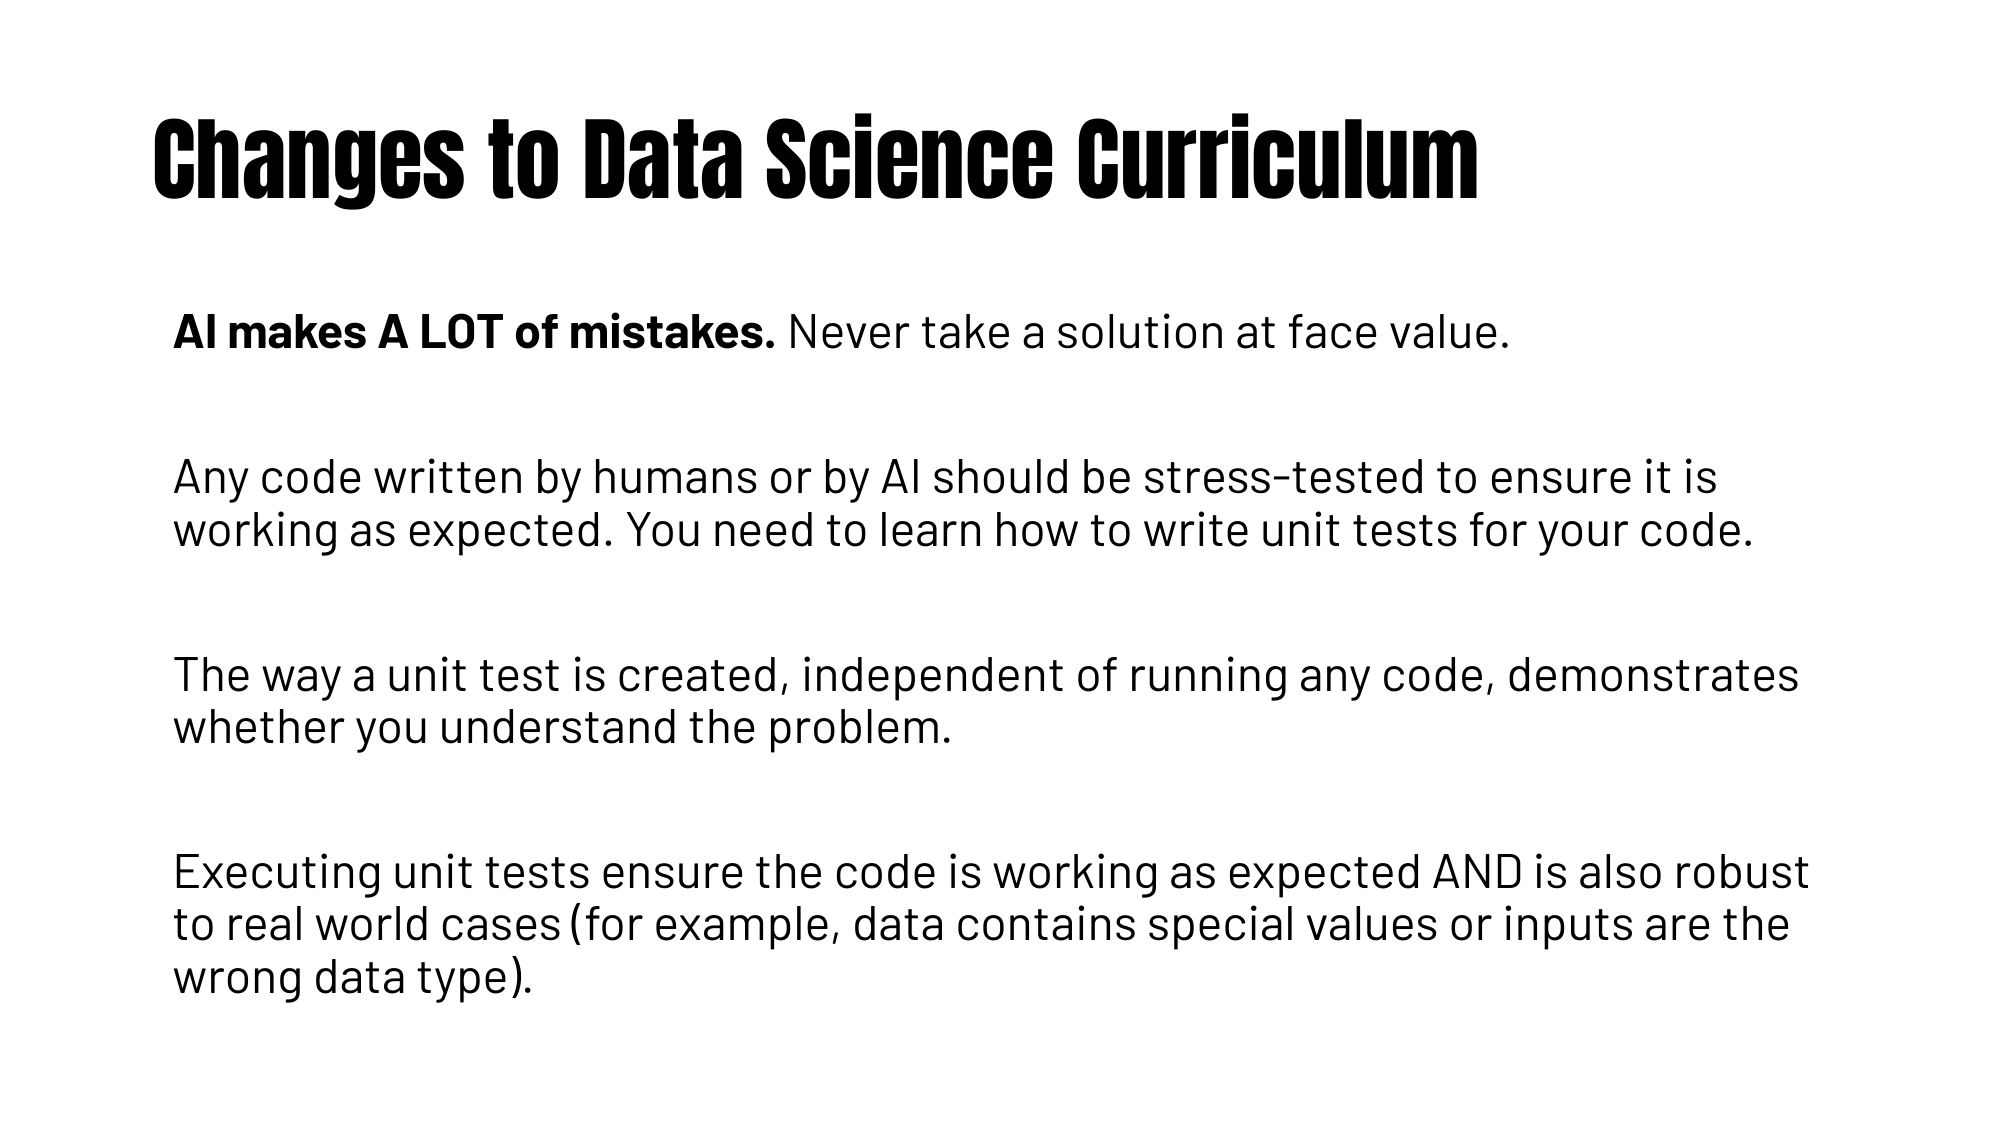

# Changes to Data Science Curriculum
AI makes A LOT of mistakes. Never take a solution at face value.

Any code written by humans or by AI should be stress-tested to ensure it is working as expected. You need to learn how to write unit tests for your code.

The way a unit test is created, independent of running any code, demonstrates whether you understand the problem.

Executing unit tests ensure the code is working as expected AND is also robust to real world cases (for example, data contains special values or inputs are the wrong data type).